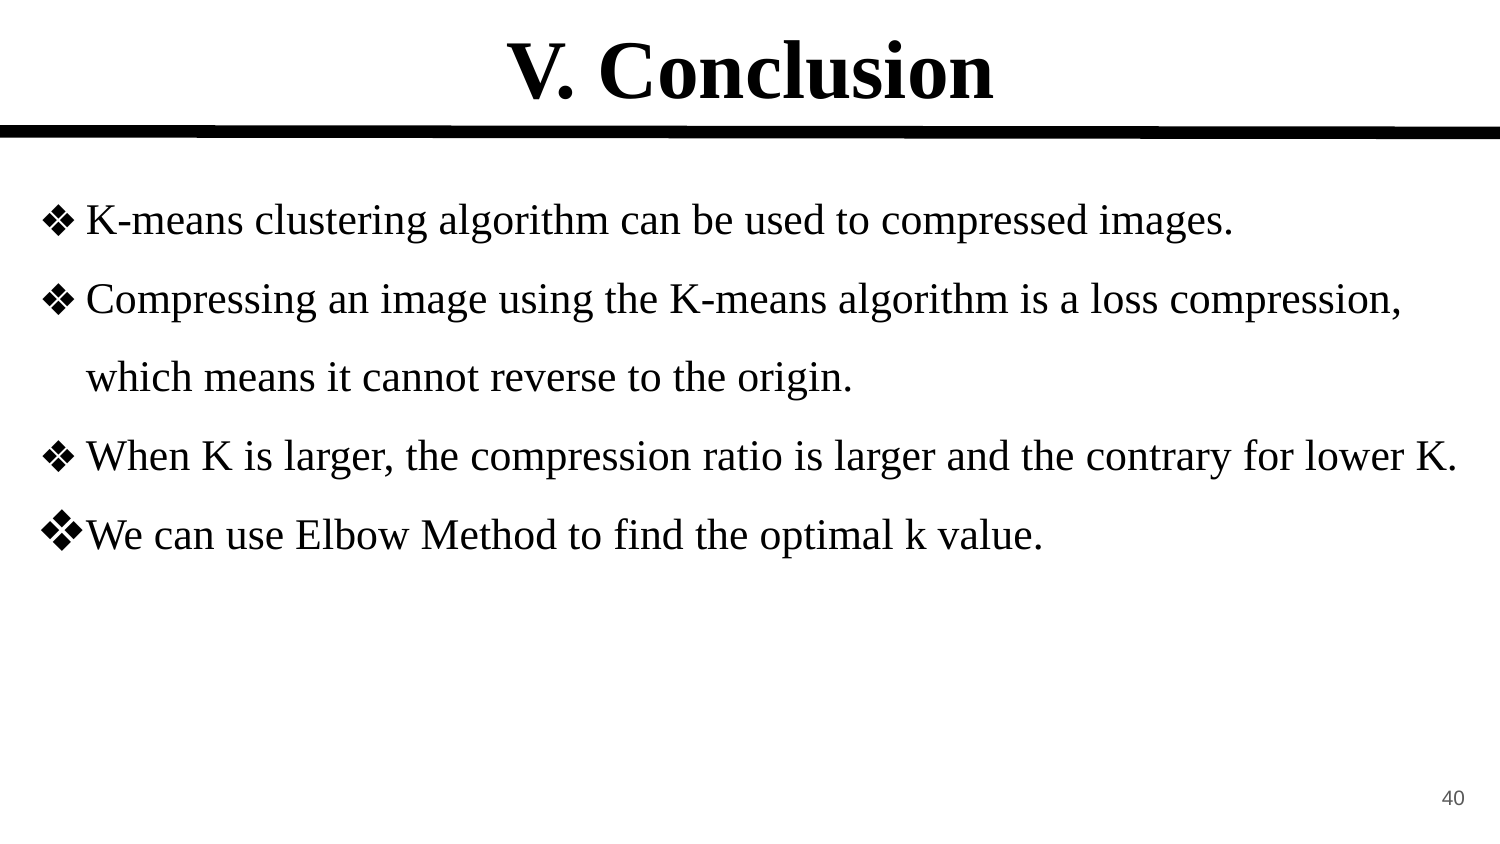

V. Conclusion

K-means clustering algorithm can be used to compressed images.
Compressing an image using the K-means algorithm is a loss compression, which means it cannot reverse to the origin.
When K is larger, the compression ratio is larger and the contrary for lower K.
We can use Elbow Method to find the optimal k value.

40